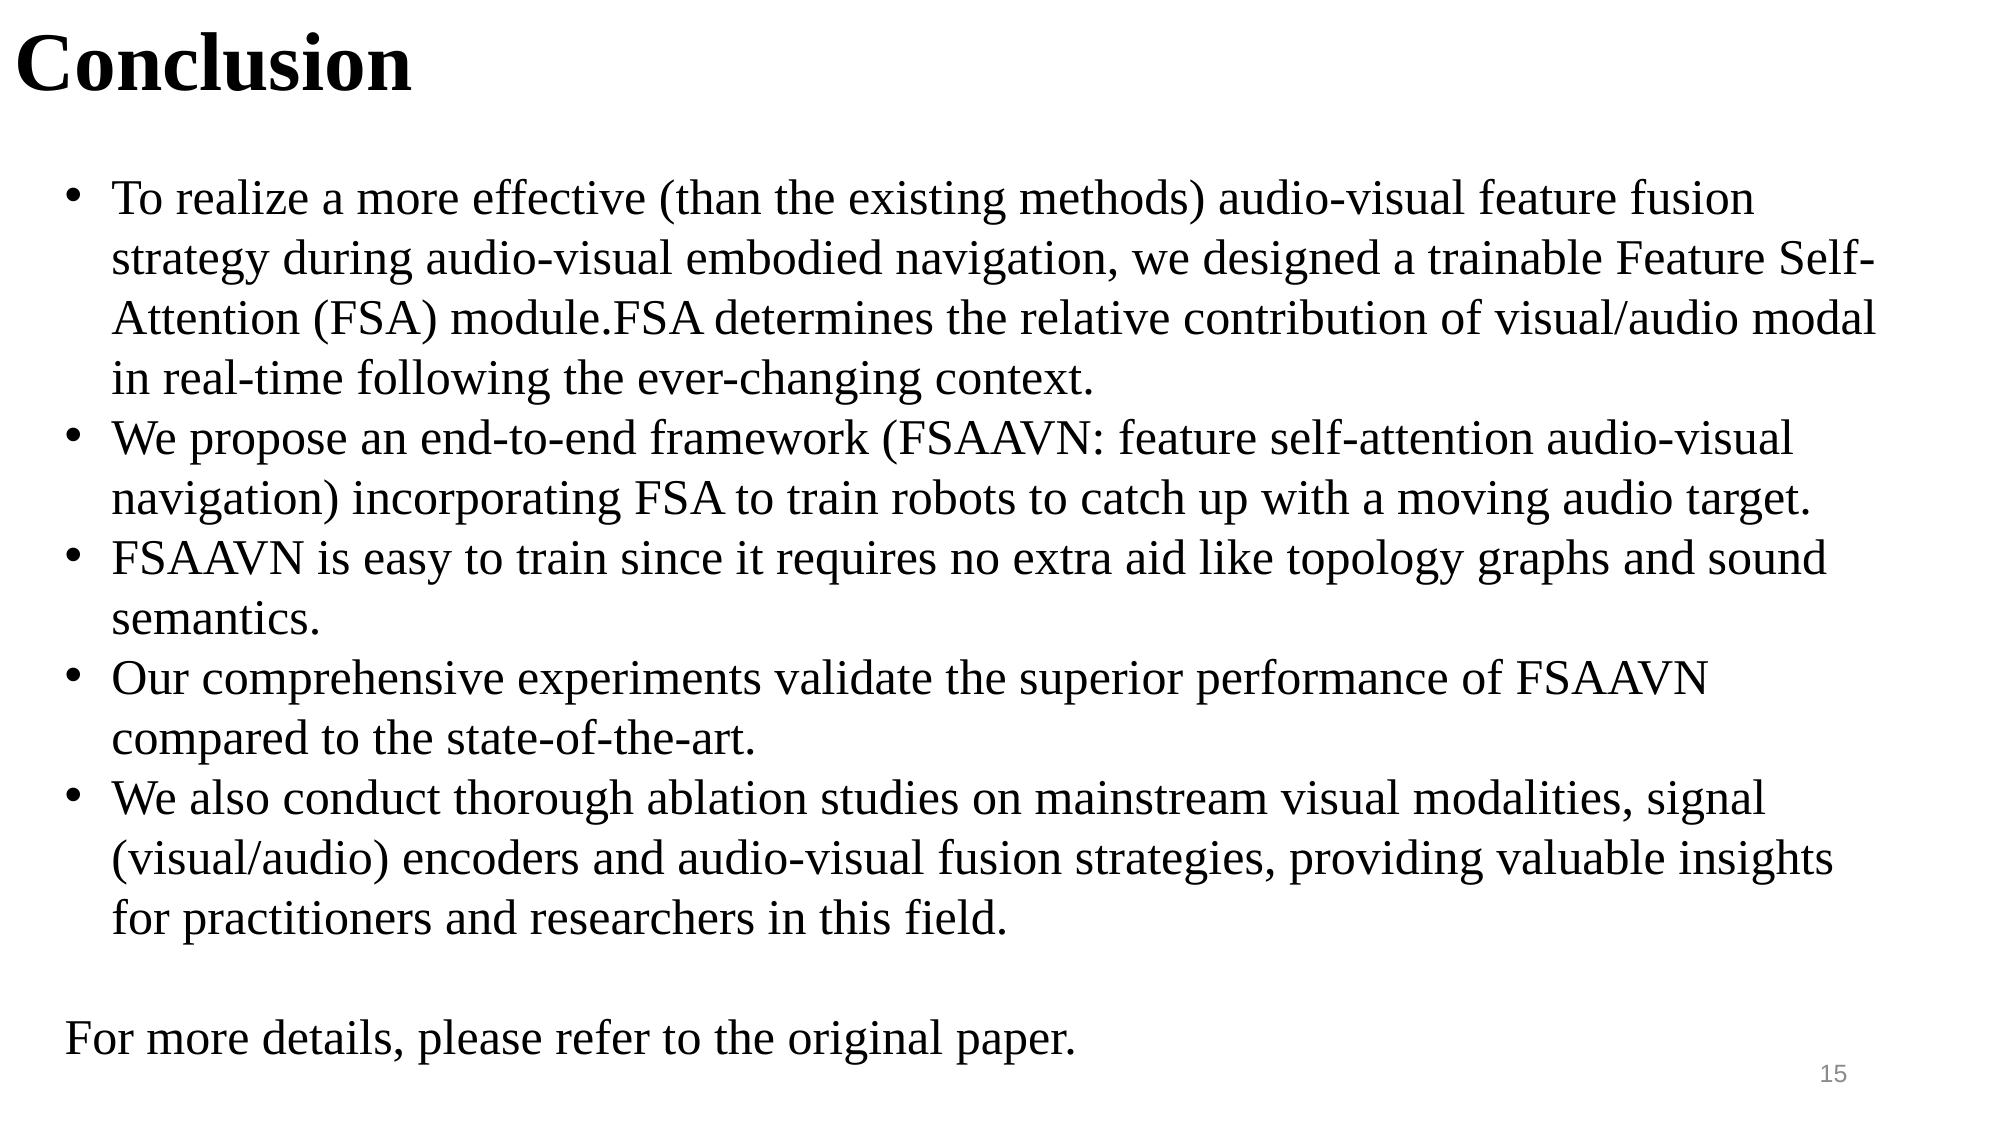

Conclusion
To realize a more effective (than the existing methods) audio-visual feature fusion strategy during audio-visual embodied navigation, we designed a trainable Feature Self-Attention (FSA) module.FSA determines the relative contribution of visual/audio modal in real-time following the ever-changing context.
We propose an end-to-end framework (FSAAVN: feature self-attention audio-visual navigation) incorporating FSA to train robots to catch up with a moving audio target.
FSAAVN is easy to train since it requires no extra aid like topology graphs and sound semantics.
Our comprehensive experiments validate the superior performance of FSAAVN compared to the state-of-the-art.
We also conduct thorough ablation studies on mainstream visual modalities, signal (visual/audio) encoders and audio-visual fusion strategies, providing valuable insights for practitioners and researchers in this field.

For more details, please refer to the original paper.

15